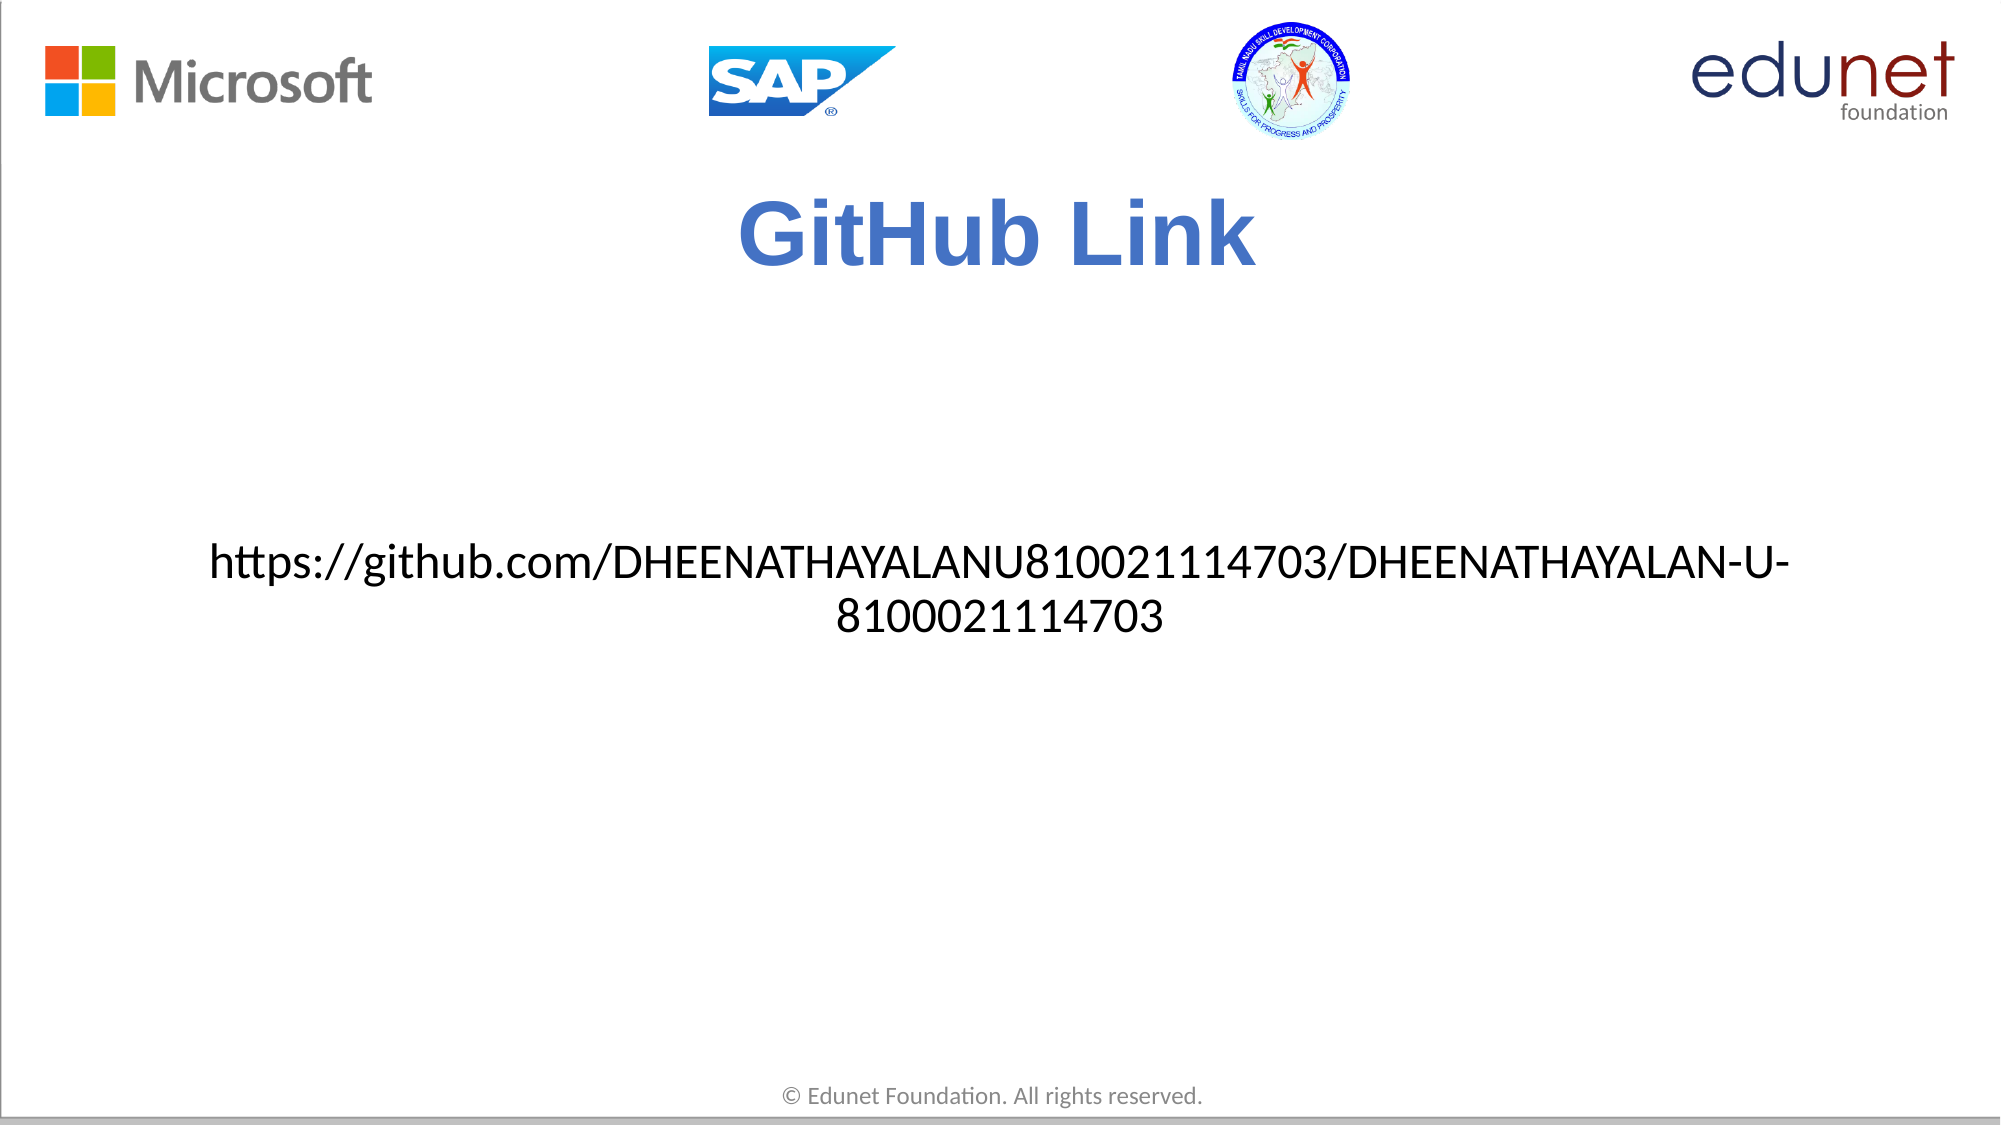

# GitHub Link
https://github.com/DHEENATHAYALANU810021114703/DHEENATHAYALAN-U-8100021114703
© Edunet Foundation. All rights reserved.